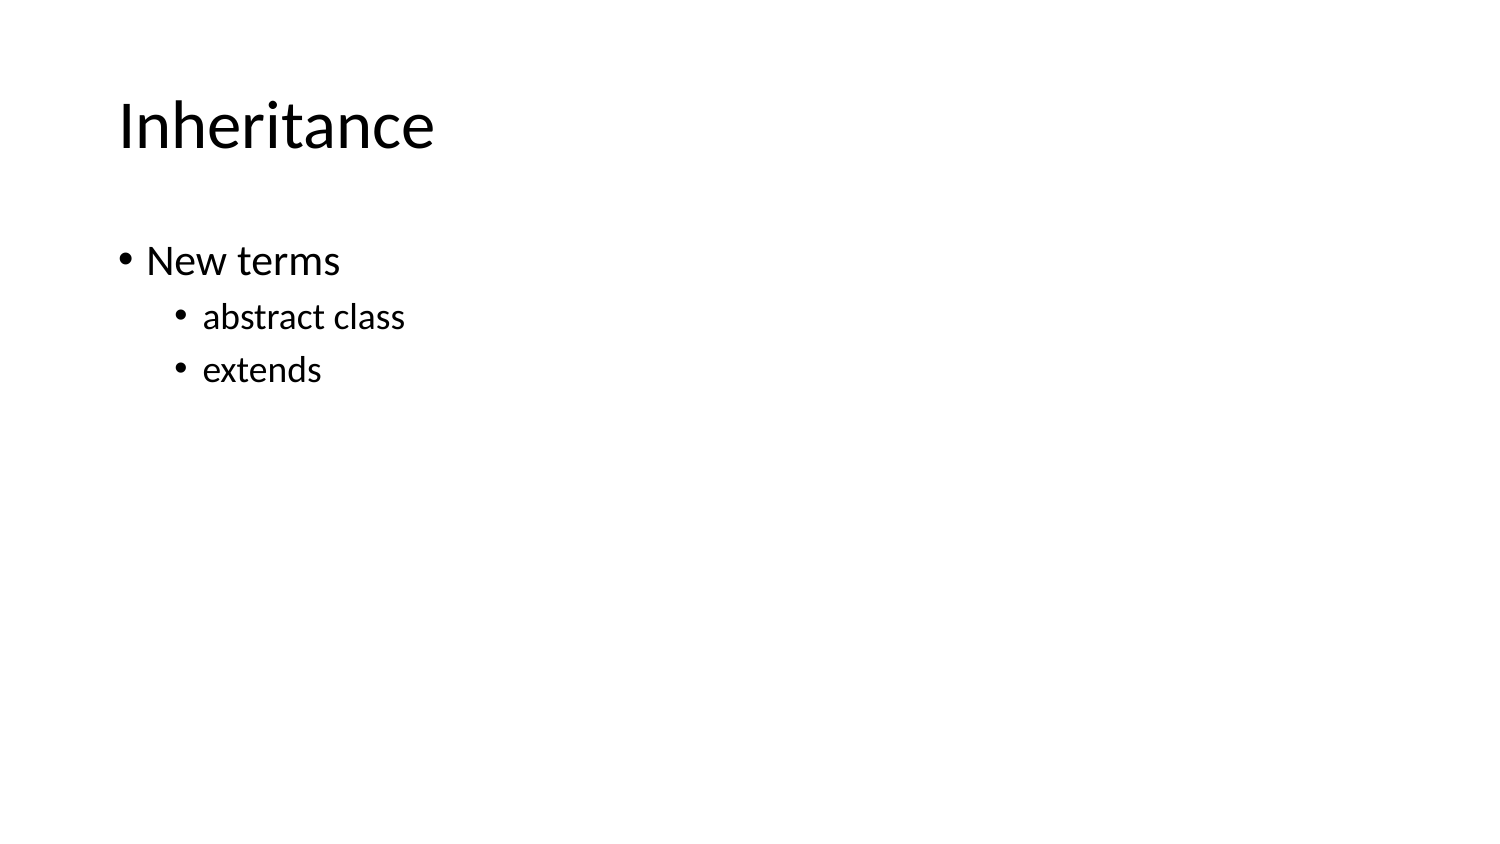

# Inheritance
New terms
abstract class
extends